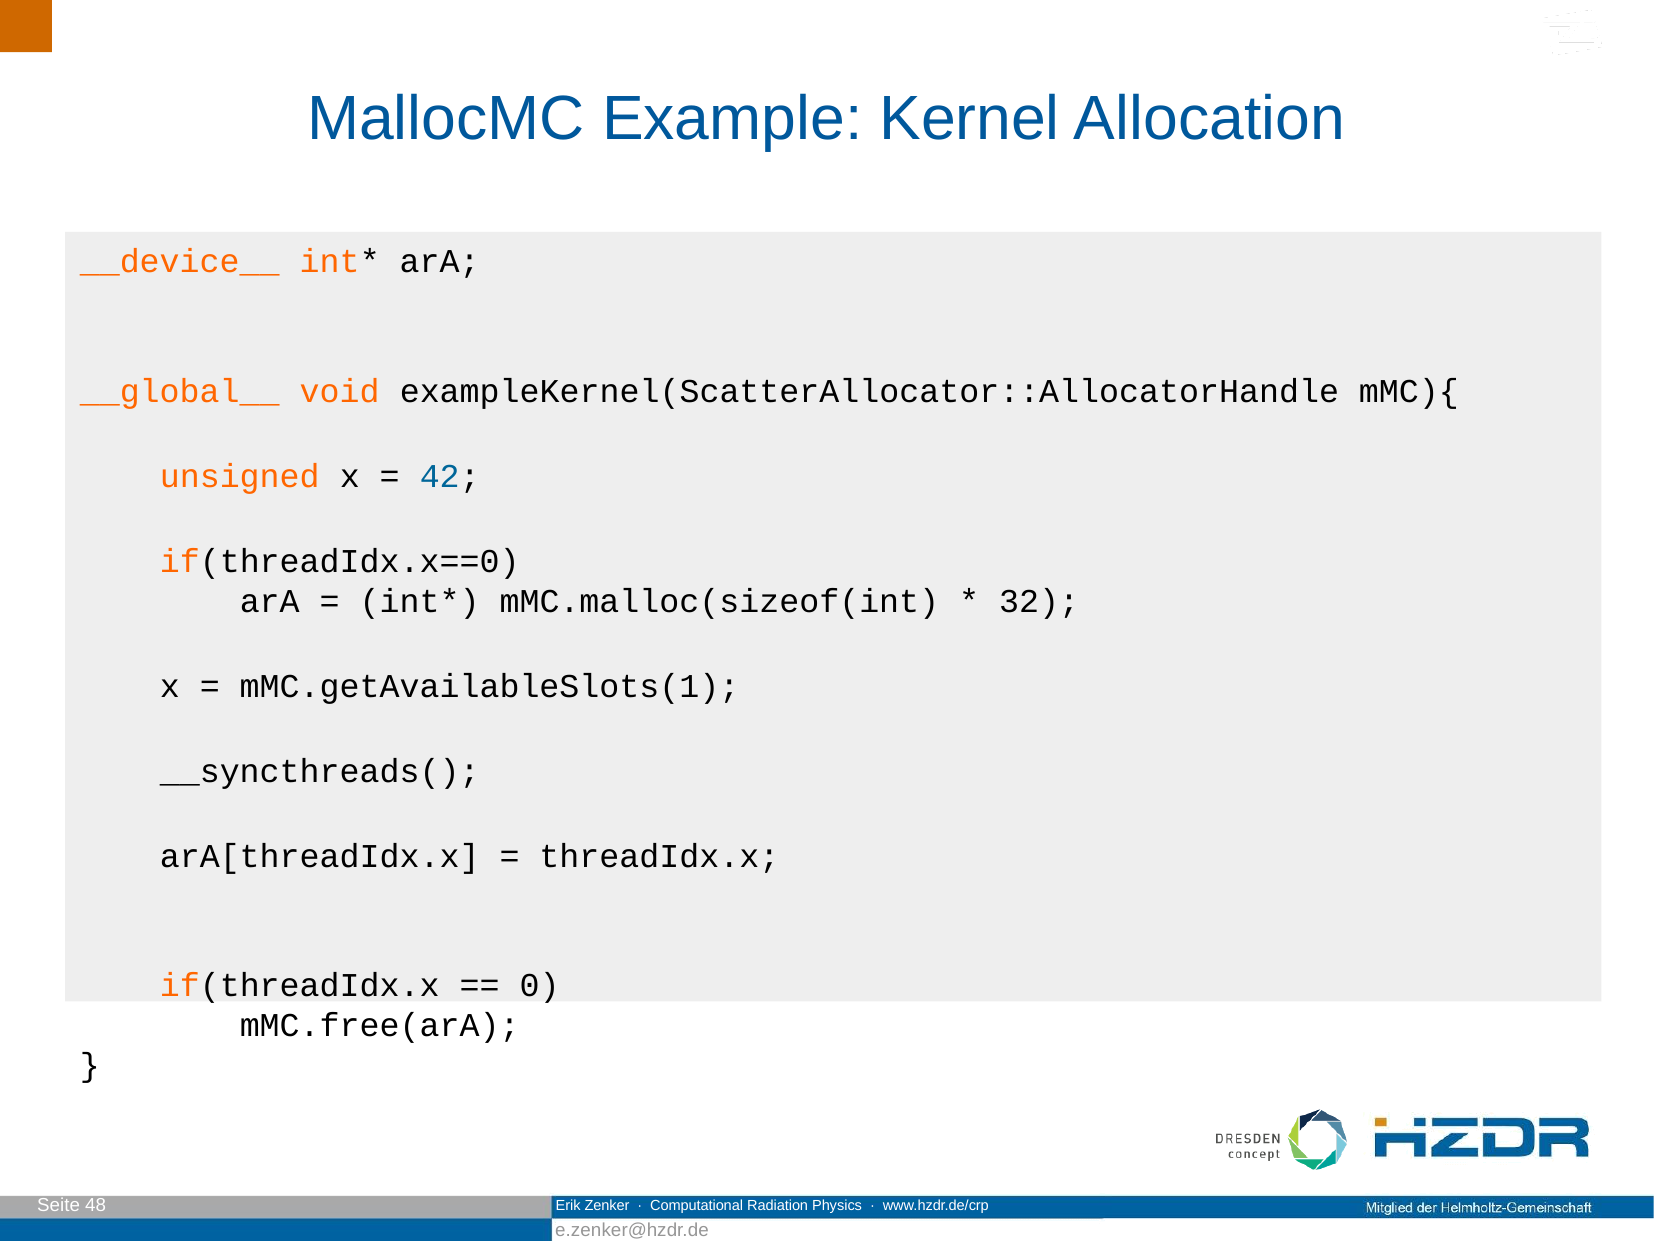

MallocMC Example: Kernel Allocation

__device__ int* arA;

__global__ void exampleKernel(ScatterAllocator::AllocatorHandle mMC){

    unsigned x = 42;

    if(threadIdx.x==0)
        arA = (int*) mMC.malloc(sizeof(int) * 32);

    x = mMC.getAvailableSlots(1);

    __syncthreads();

    arA[threadIdx.x] = threadIdx.x;

    if(threadIdx.x == 0)
        mMC.free(arA);
}